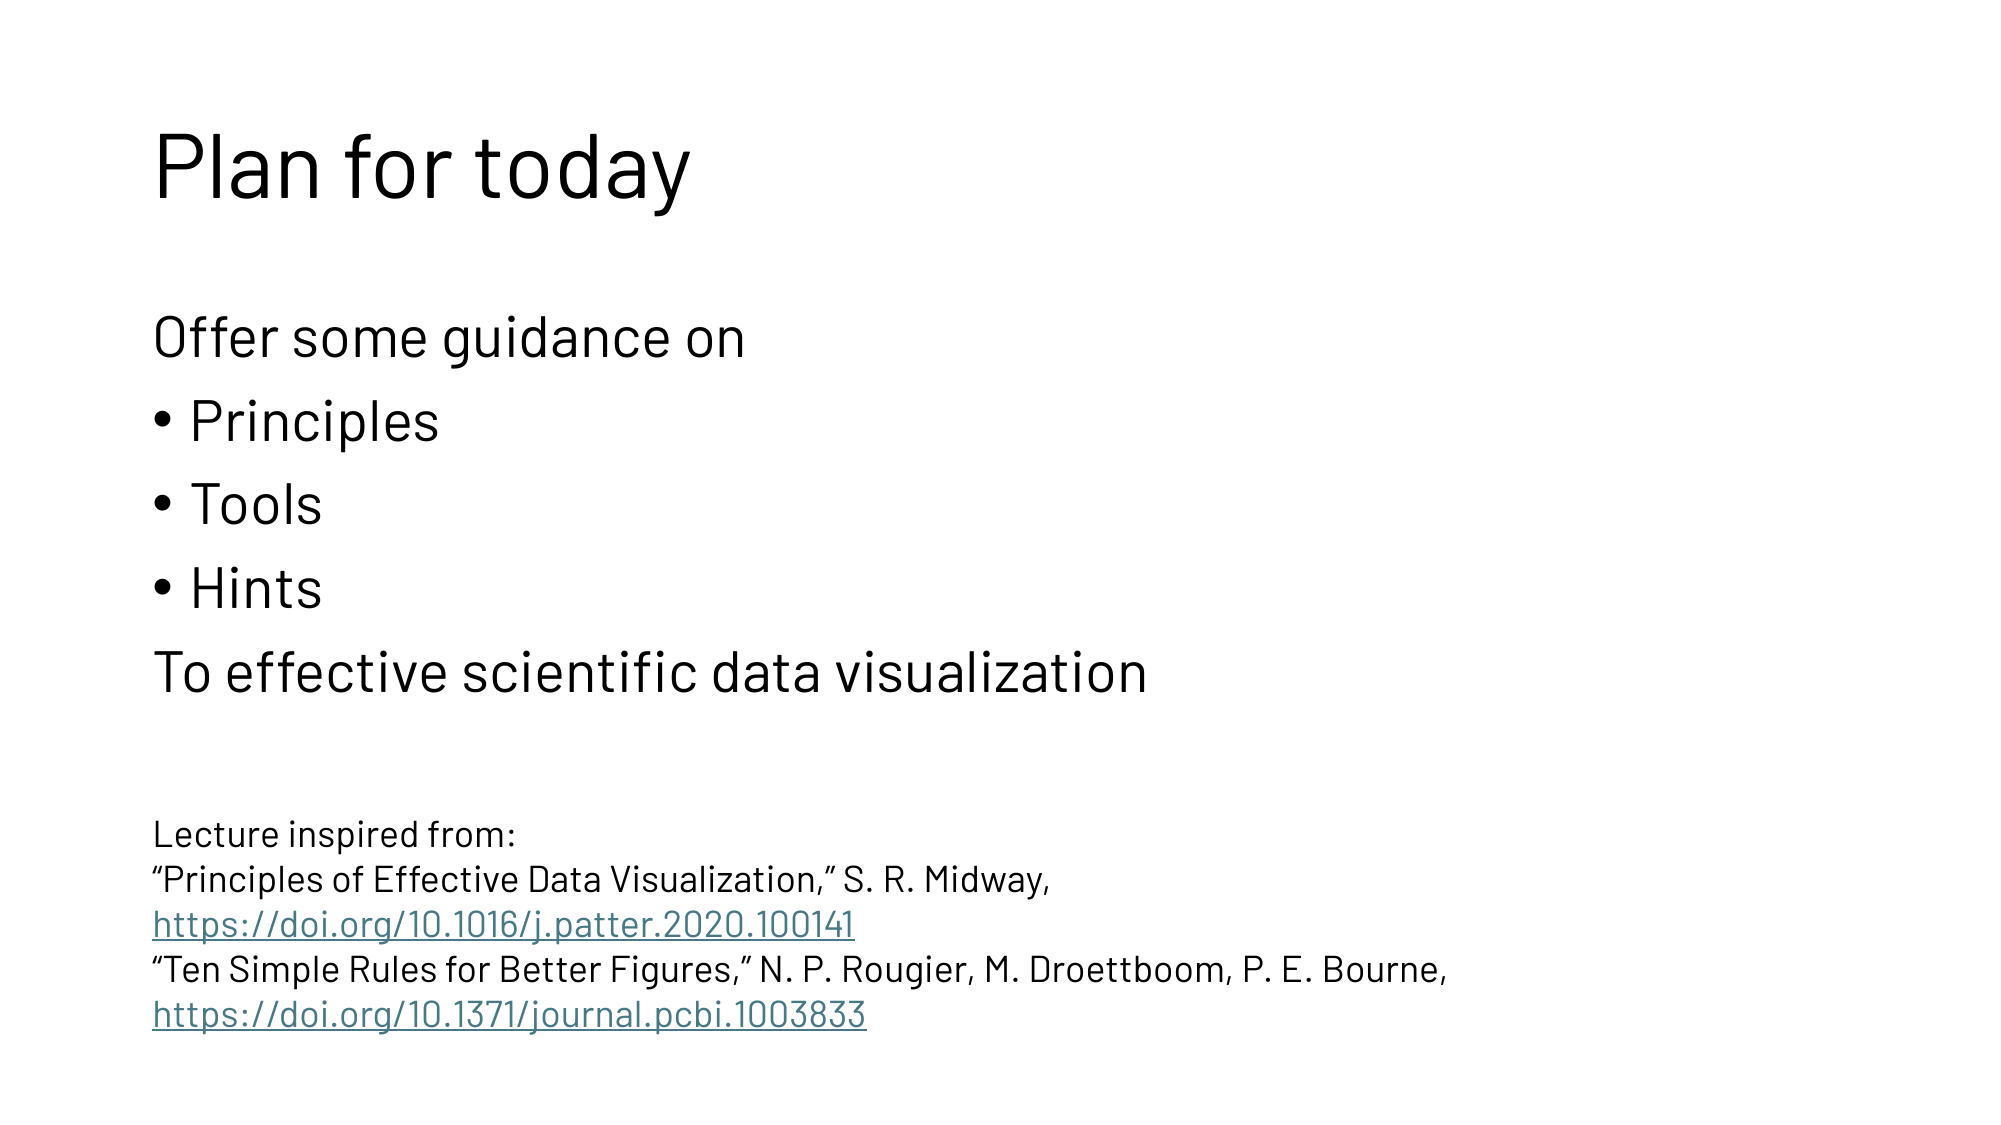

# Plan for today
Offer some guidance on
Principles
Tools
Hints
To effective scientific data visualization
Lecture inspired from:
“Principles of Effective Data Visualization,” S. R. Midway,
https://doi.org/10.1016/j.patter.2020.100141
“Ten Simple Rules for Better Figures,” N. P. Rougier, M. Droettboom, P. E. Bourne,
https://doi.org/10.1371/journal.pcbi.1003833